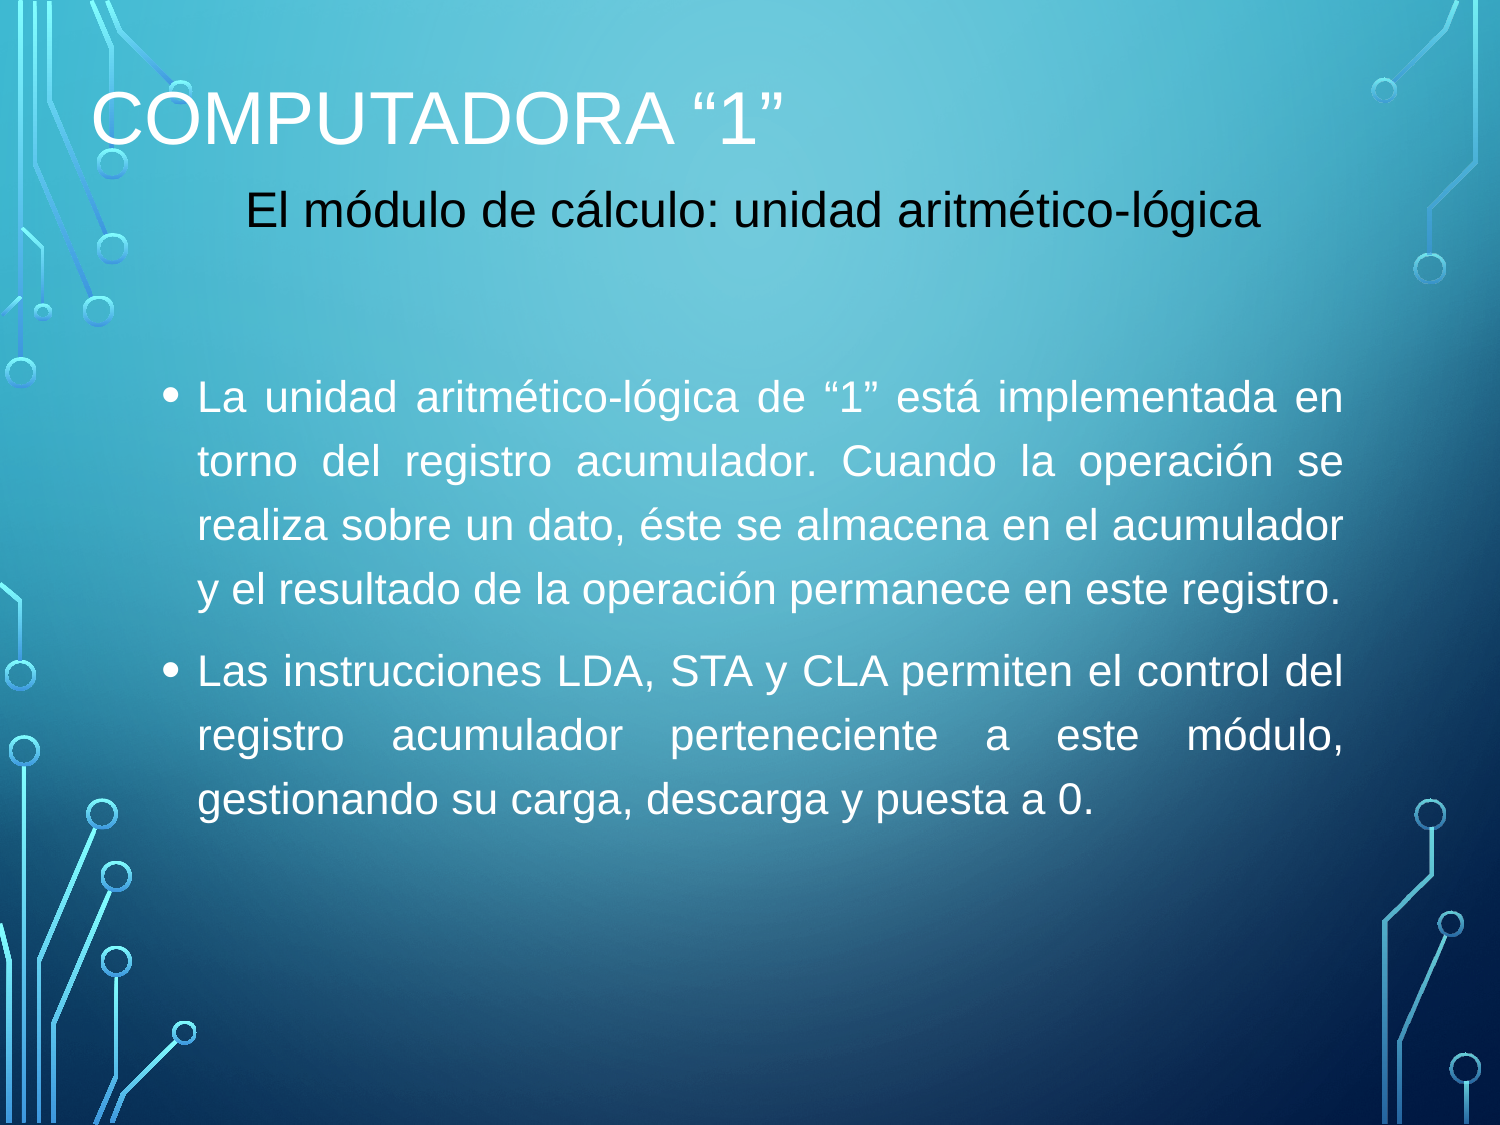

# Computadora “1”
El módulo de cálculo: unidad aritmético-lógica
La unidad aritmético-lógica de “1” está implementada en torno del registro acumulador. Cuando la operación se realiza sobre un dato, éste se almacena en el acumulador y el resultado de la operación permanece en este registro.
Las instrucciones LDA, STA y CLA permiten el control del registro acumulador perteneciente a este módulo, gestionando su carga, descarga y puesta a 0.